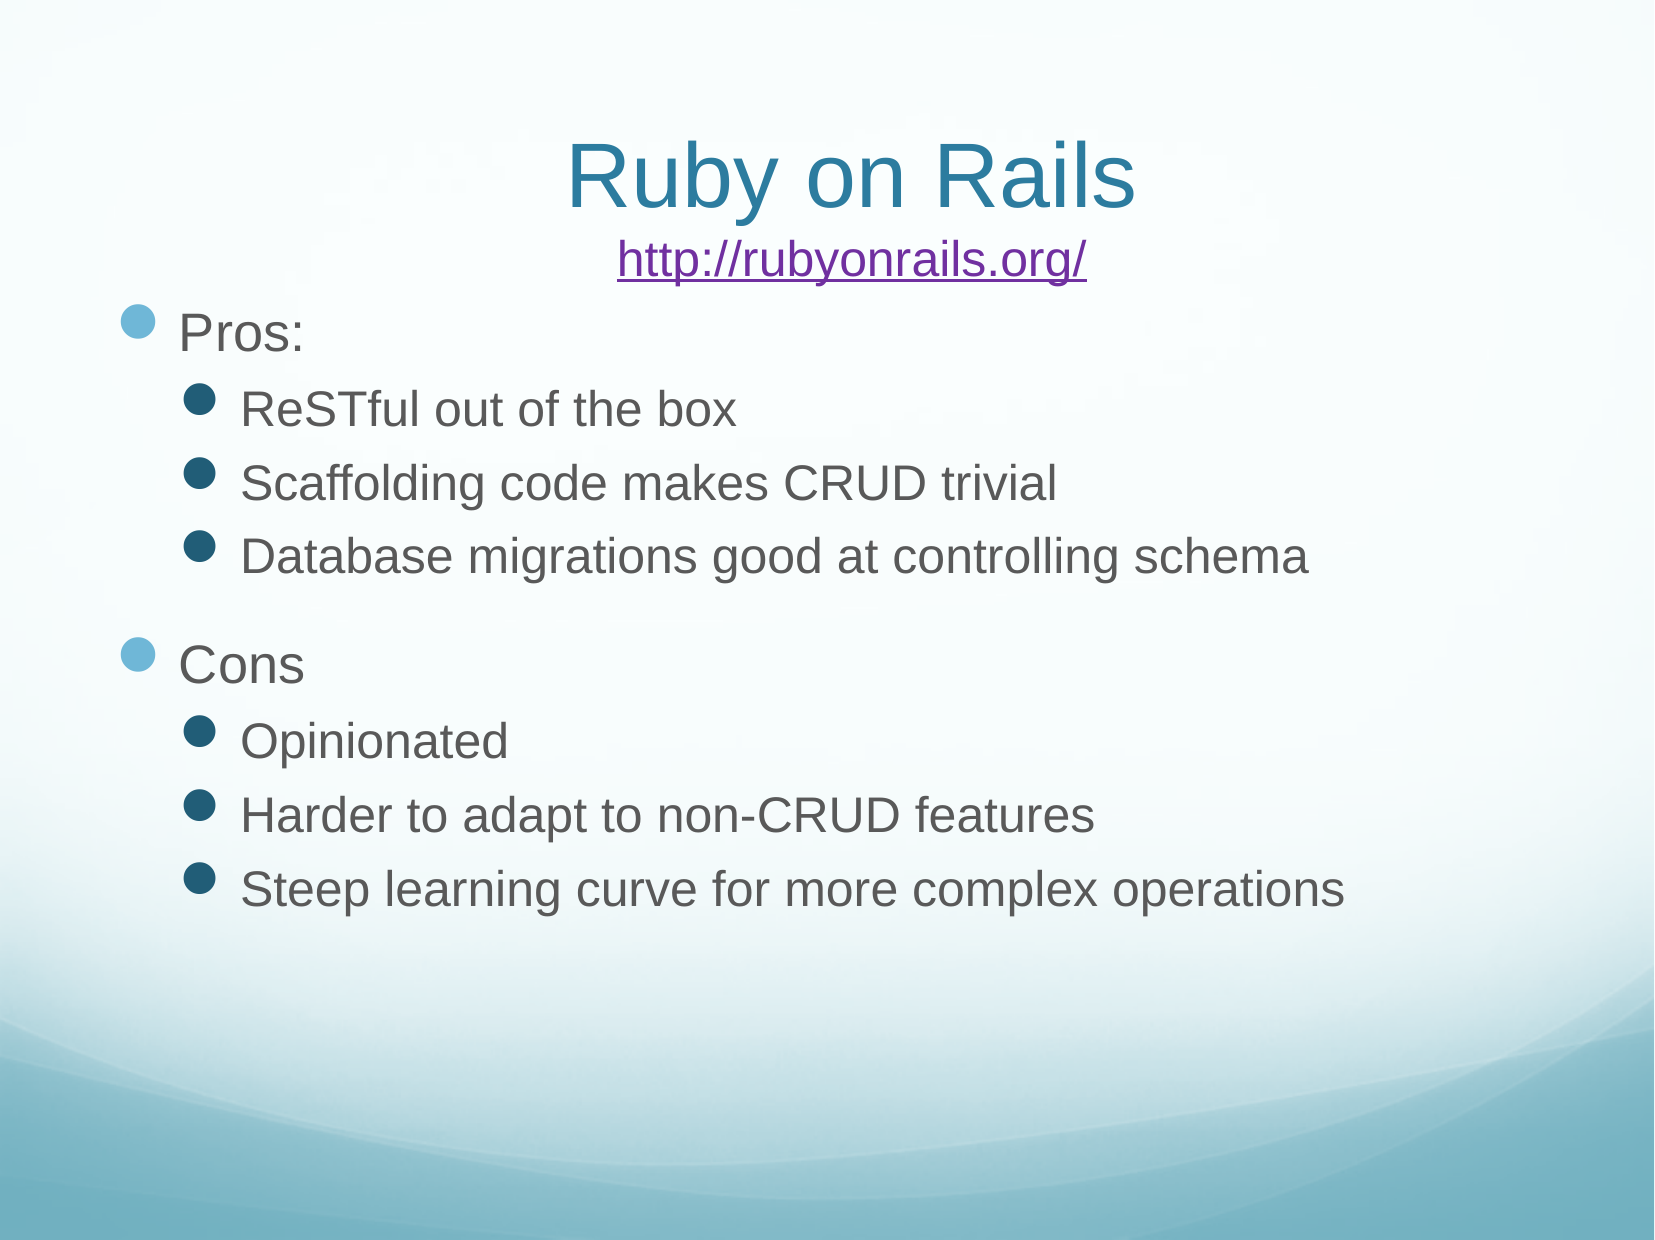

Ruby on Rails
http://rubyonrails.org/
Pros:
ReSTful out of the box
Scaffolding code makes CRUD trivial
Database migrations good at controlling schema
Cons
Opinionated
Harder to adapt to non-CRUD features
Steep learning curve for more complex operations